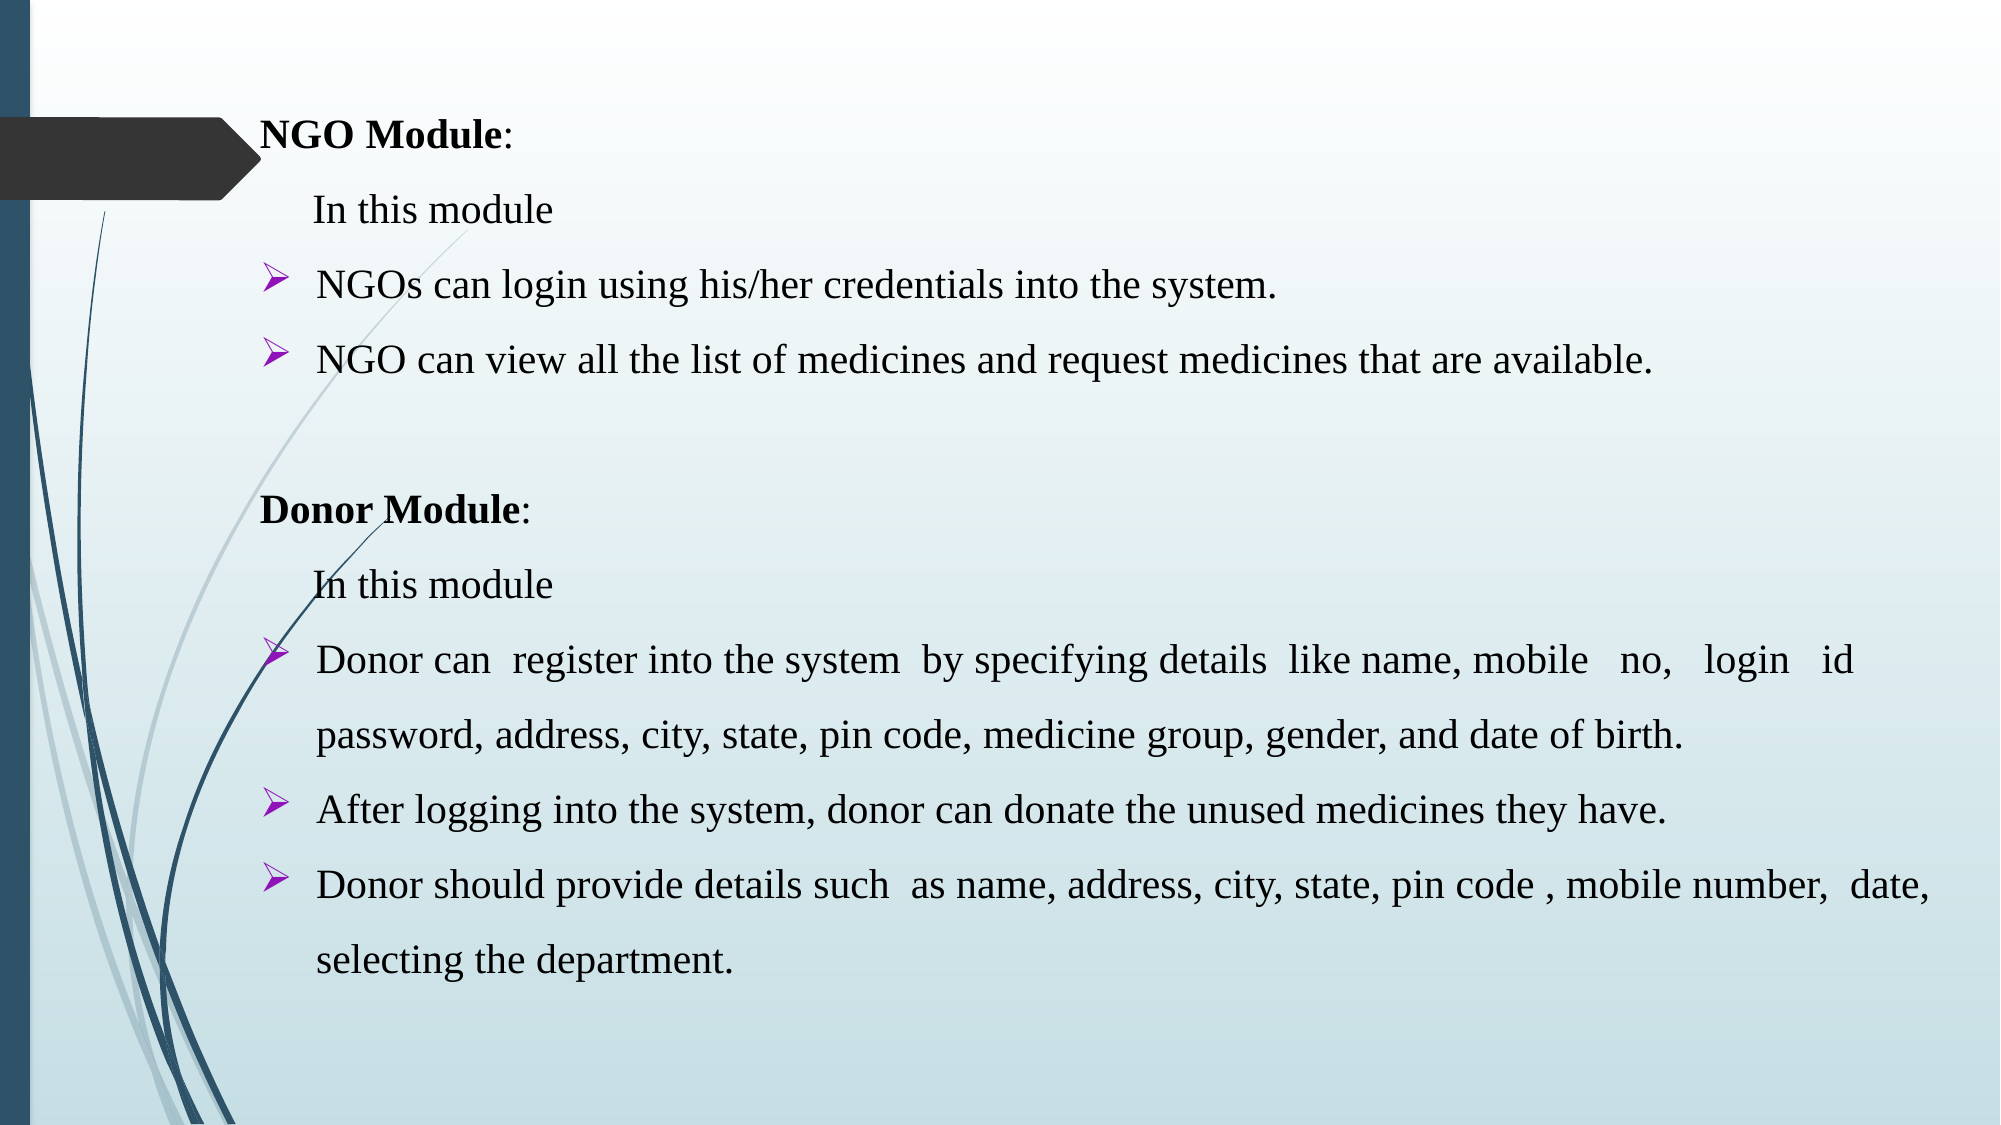

NGO Module:
     In this module
NGOs can login using his/her credentials into the system.
NGO can view all the list of medicines and request medicines that are available.

Donor Module:
     In this module
Donor can  register into the system  by specifying details  like name, mobile   no,   login   id password, address, city, state, pin code, medicine group, gender, and date of birth.
After logging into the system, donor can donate the unused medicines they have.
Donor should provide details such  as name, address, city, state, pin code , mobile number,  date, selecting the department.